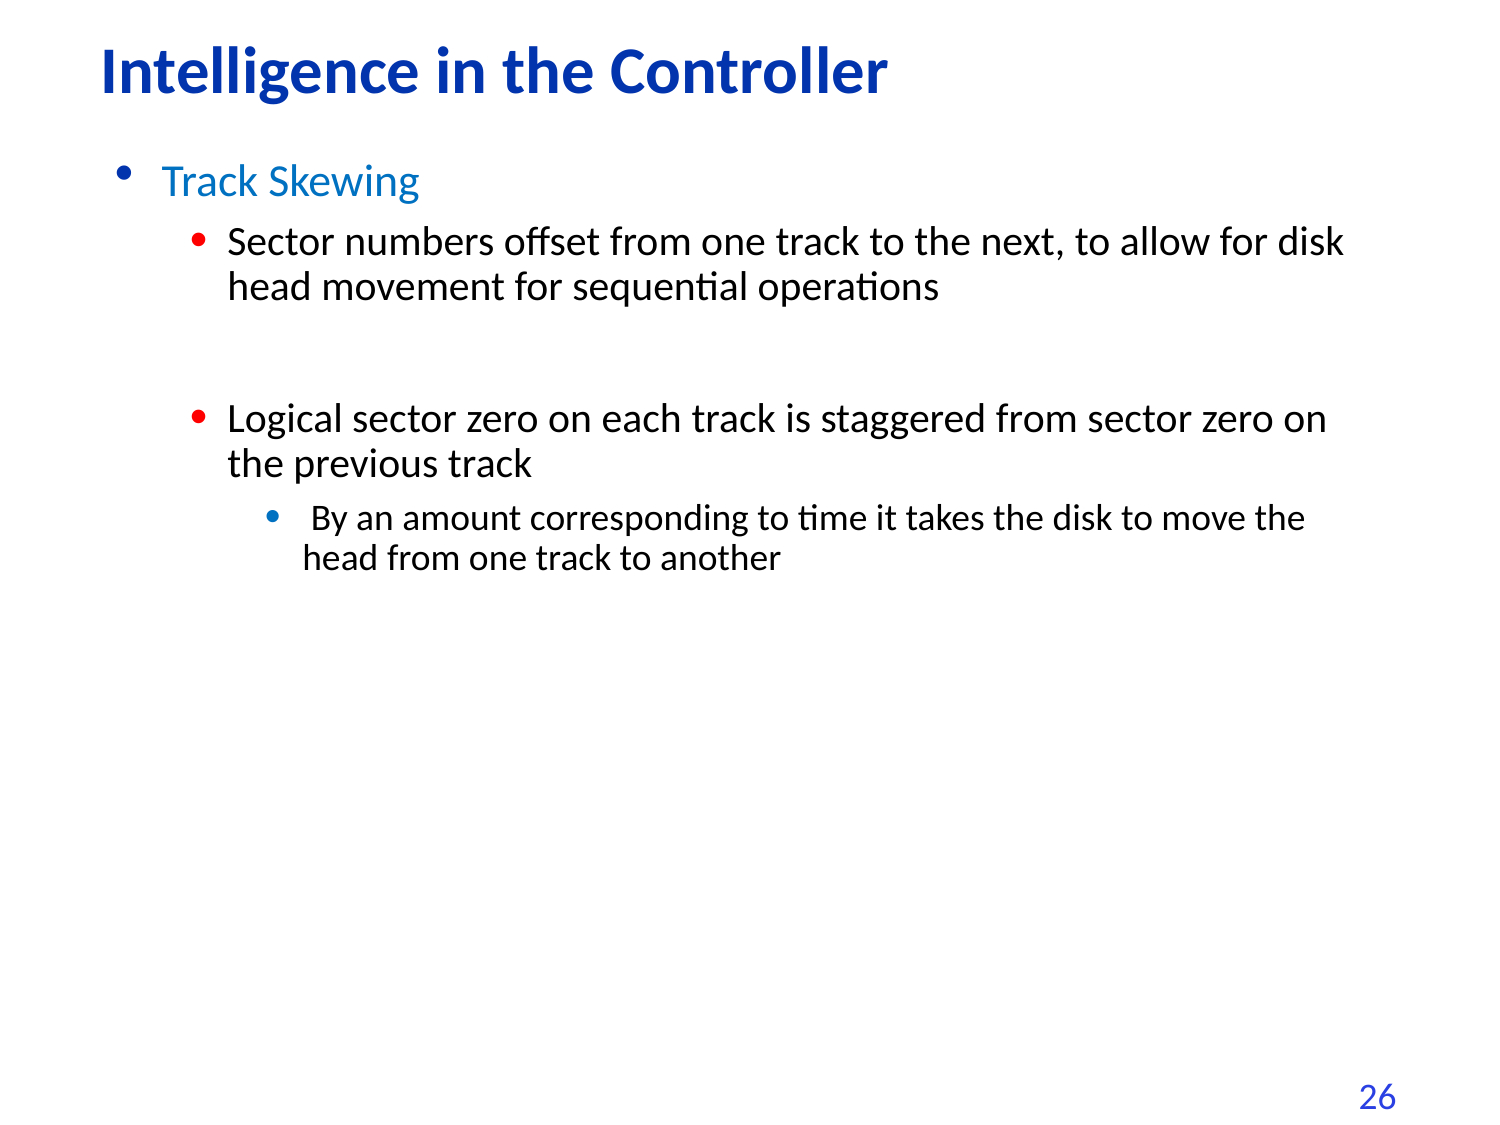

# Intelligence in the Controller
Track Skewing
Sector numbers offset from one track to the next, to allow for disk head movement for sequential operations

Logical sector zero on each track is staggered from sector zero on the previous track
 By an amount corresponding to time it takes the disk to move the head from one track to another